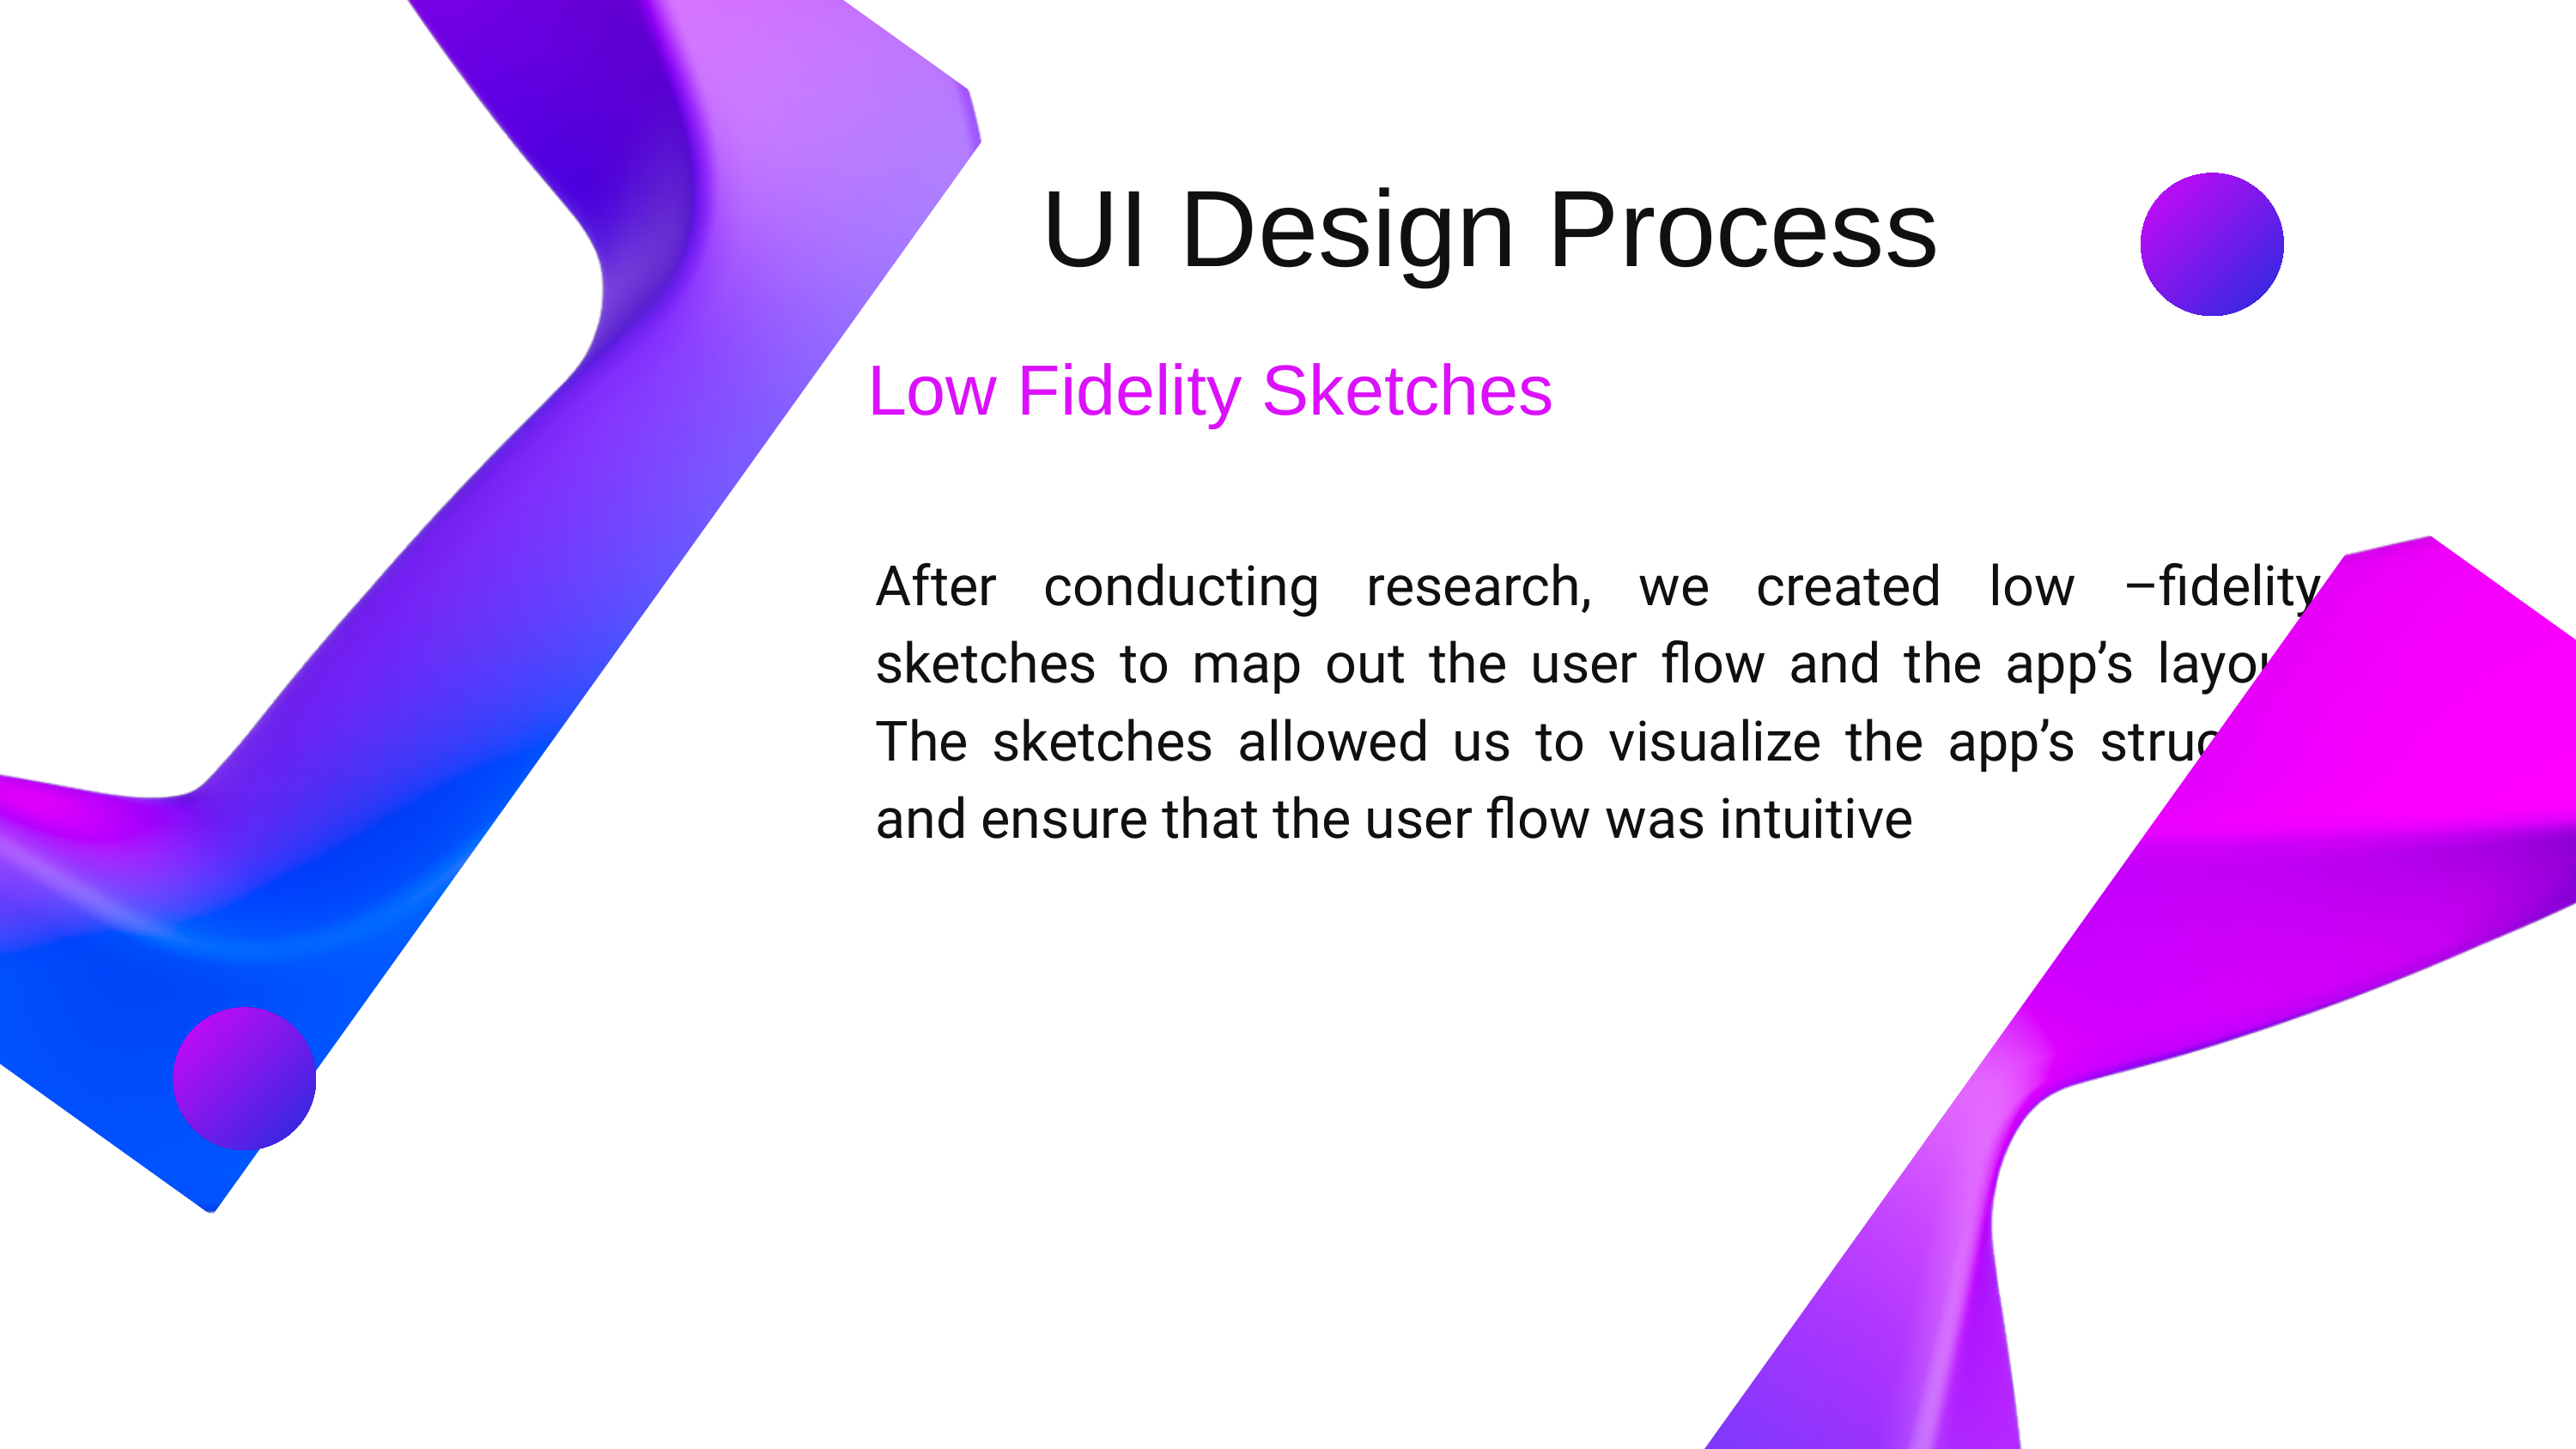

UI Design Process

Low Fidelity Sketches
After conducting research, we created low –fidelity sketches to map out the user flow and the app’s layout. The sketches allowed us to visualize the app’s structure and ensure that the user flow was intuitive